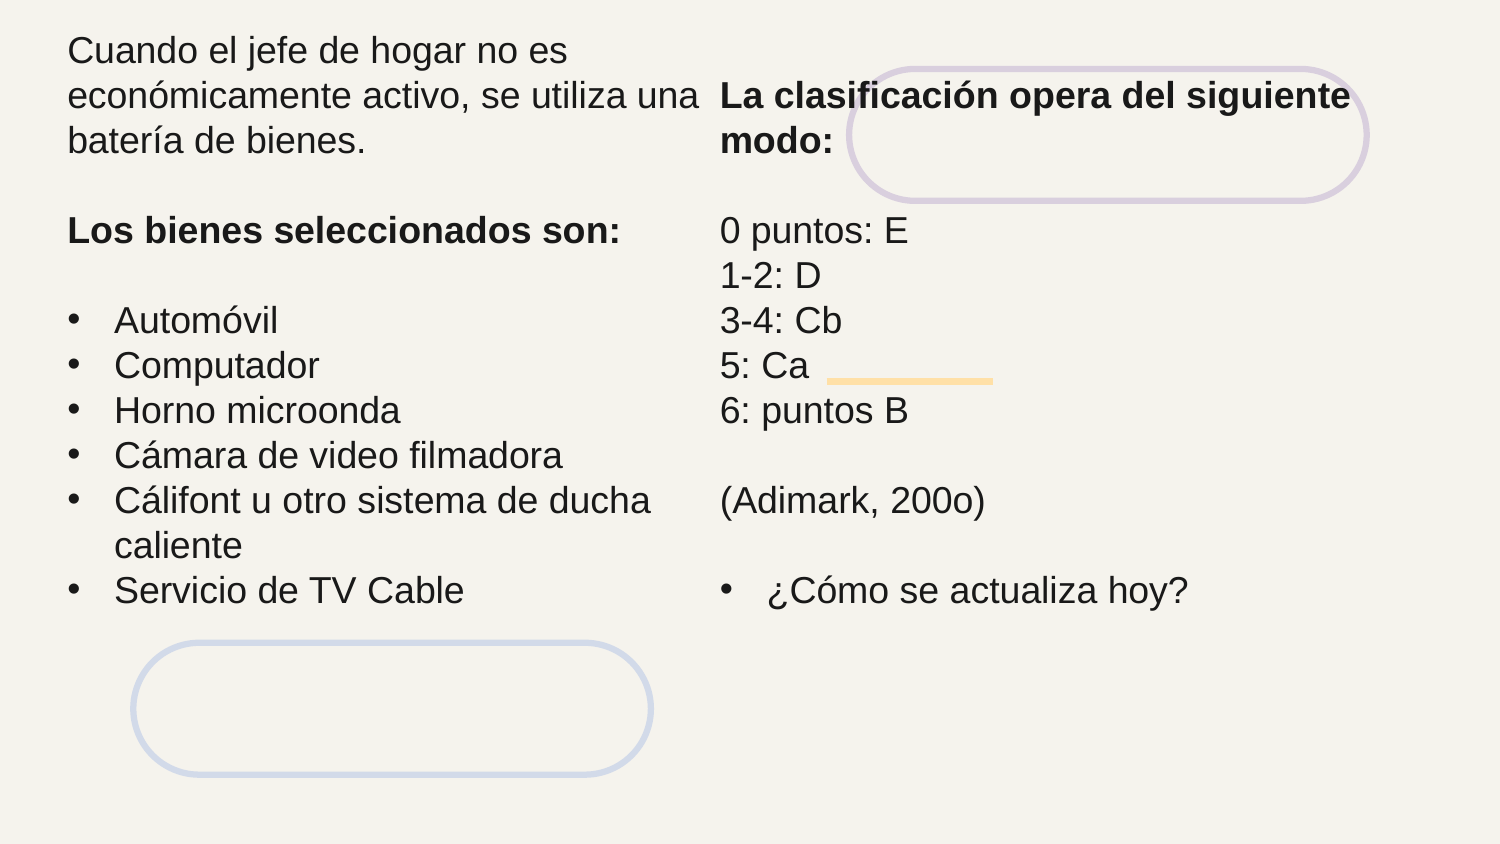

Cuando el jefe de hogar no es económicamente activo, se utiliza una batería de bienes.

Los bienes seleccionados son:

Automóvil
Computador
Horno microonda
Cámara de video filmadora
Cálifont u otro sistema de ducha caliente
Servicio de TV Cable

La clasificación opera del siguiente modo:

0 puntos: E
1-2: D
3-4: Cb
5: Ca
6: puntos B

(Adimark, 200o)

¿Cómo se actualiza hoy?